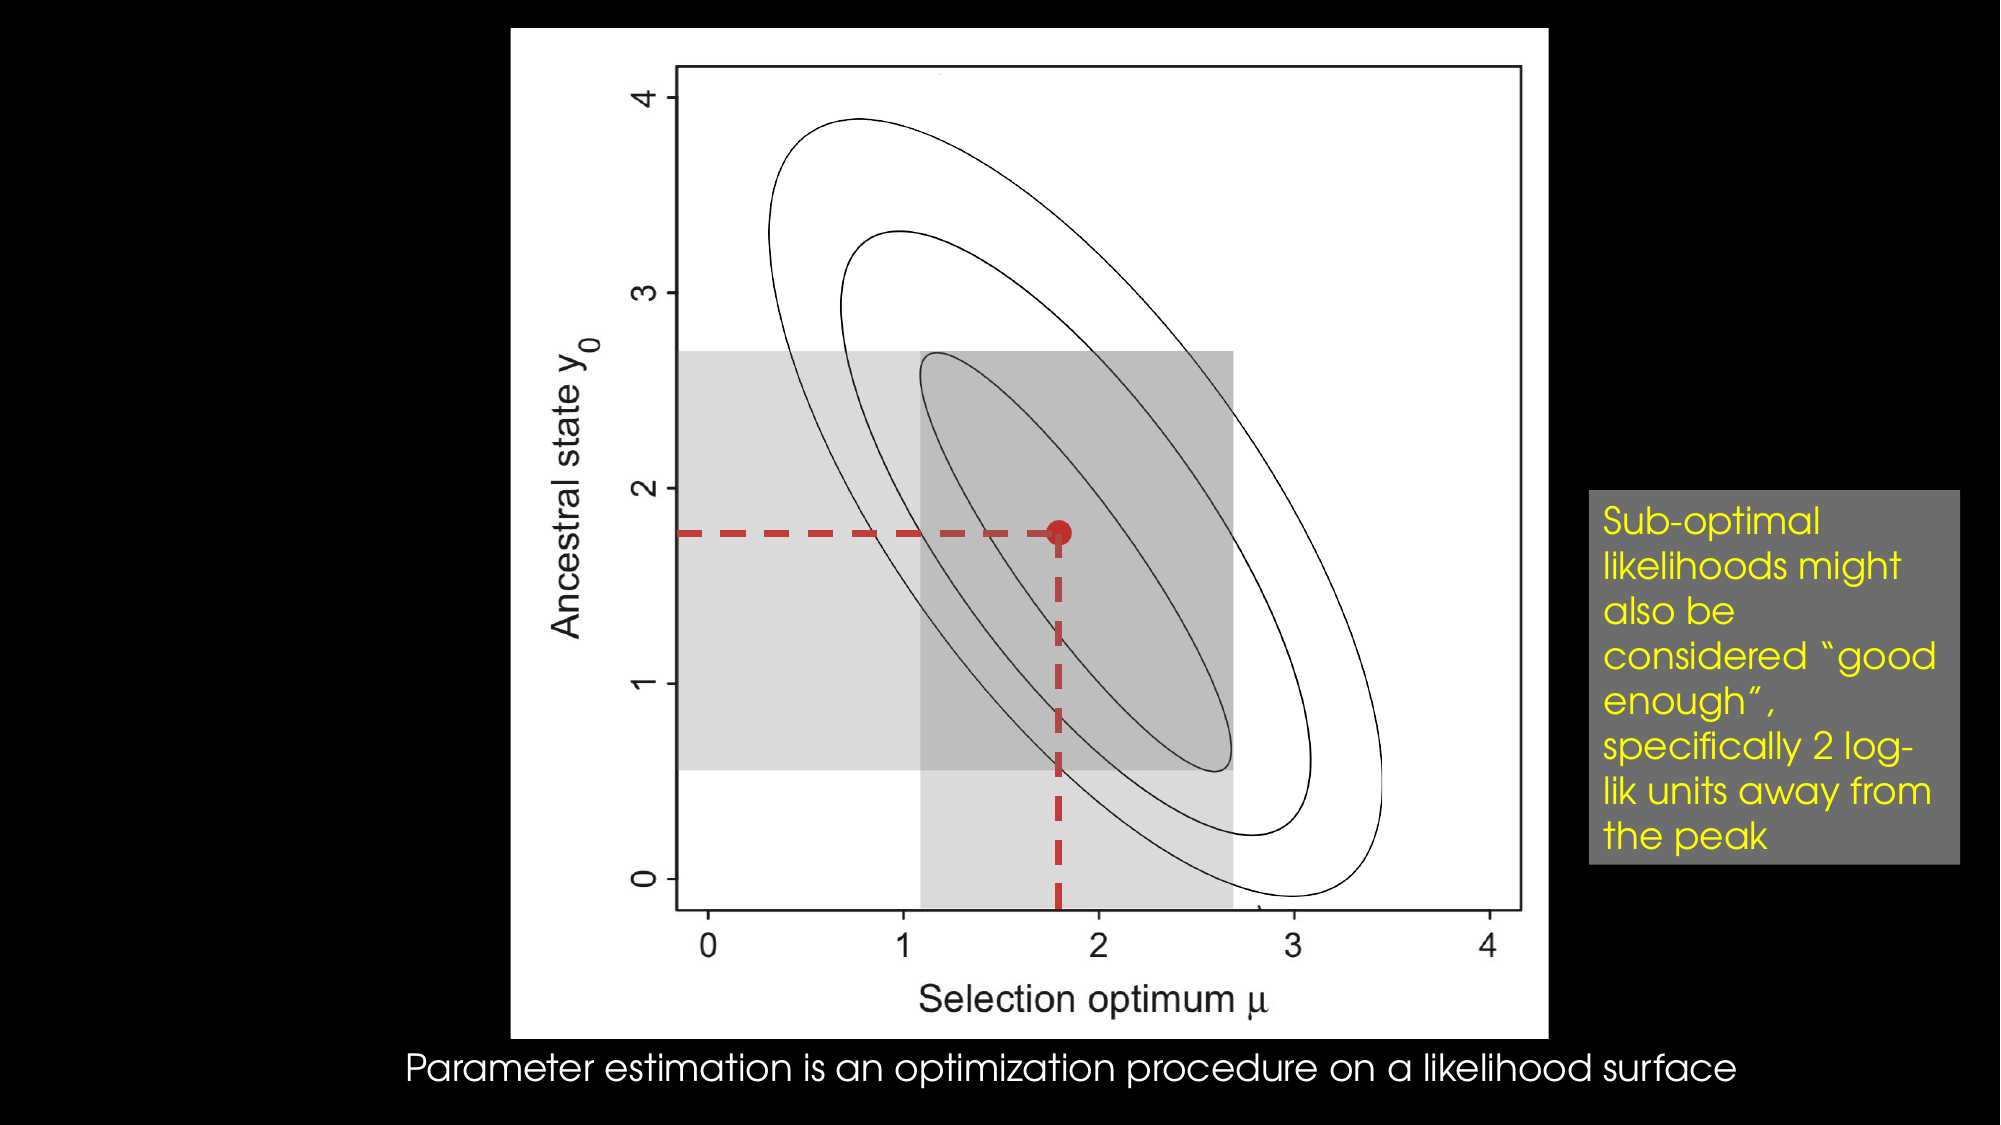

Sub-optimal likelihoods might also be considered “good enough”, specifically 2 log-lik units away from the peak
Parameter estimation is an optimization procedure on a likelihood surface